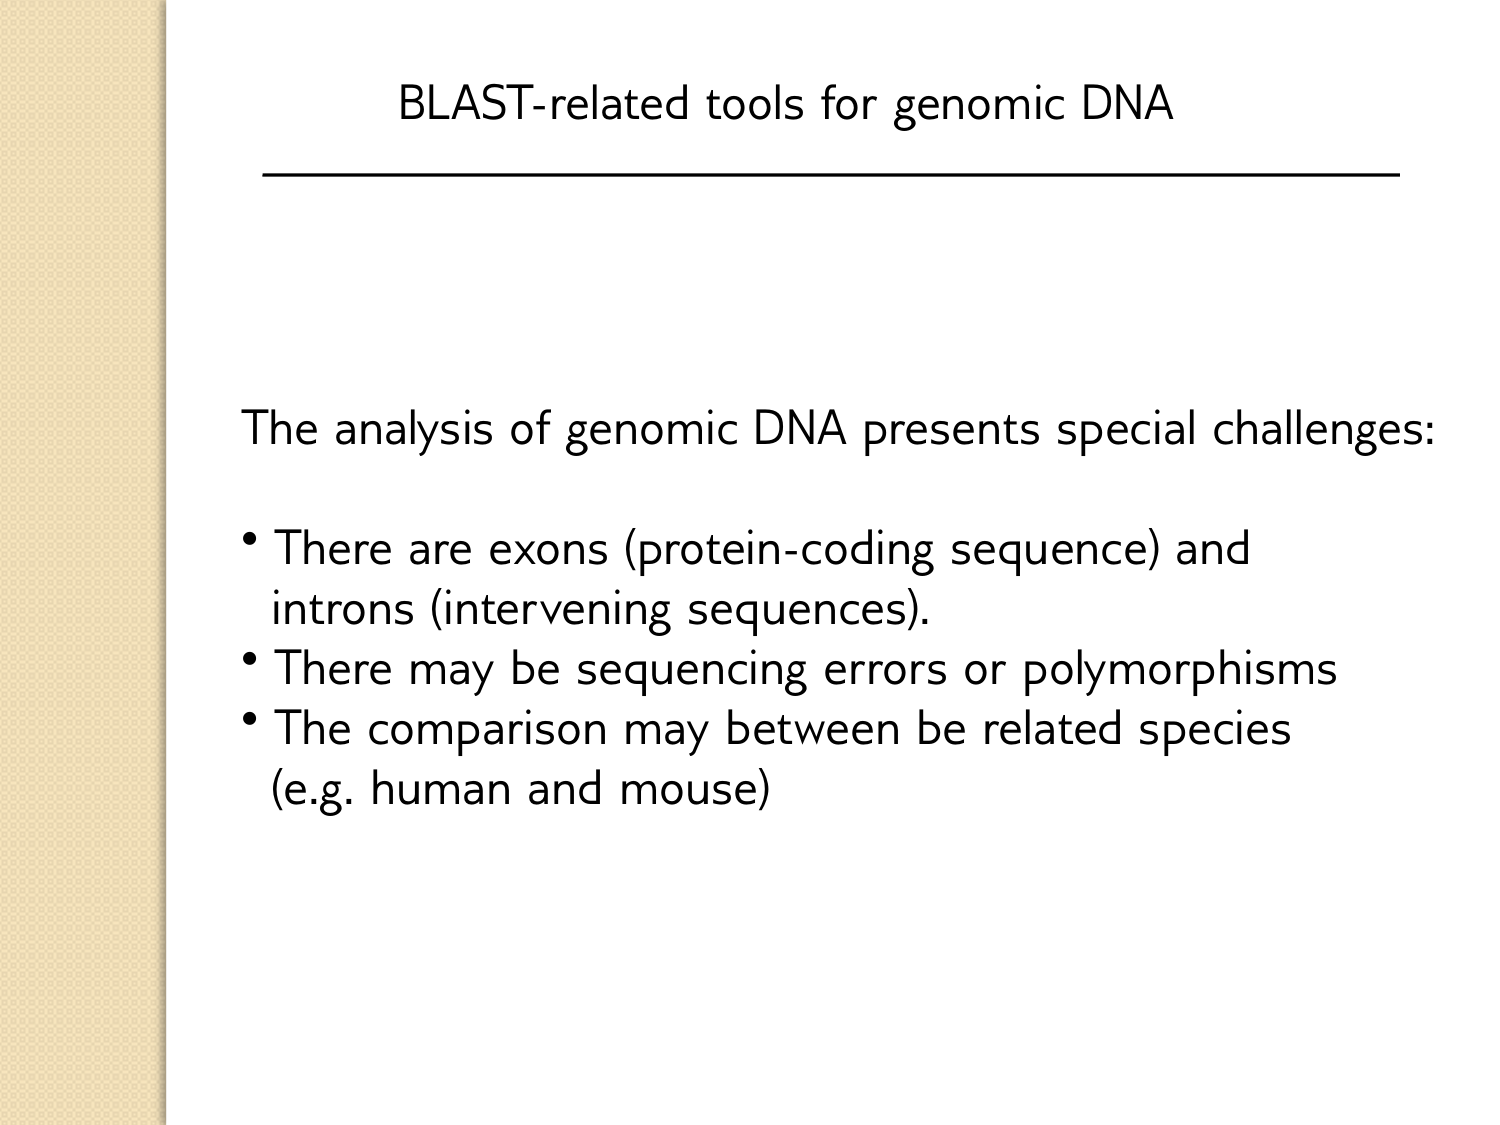

BLAST-related tools for genomic DNA

The analysis of genomic DNA presents special challenges:

 There are exons (protein-coding sequence) and
  introns (intervening sequences).
 There may be sequencing errors or polymorphisms
 The comparison may between be related species
  (e.g. human and mouse)